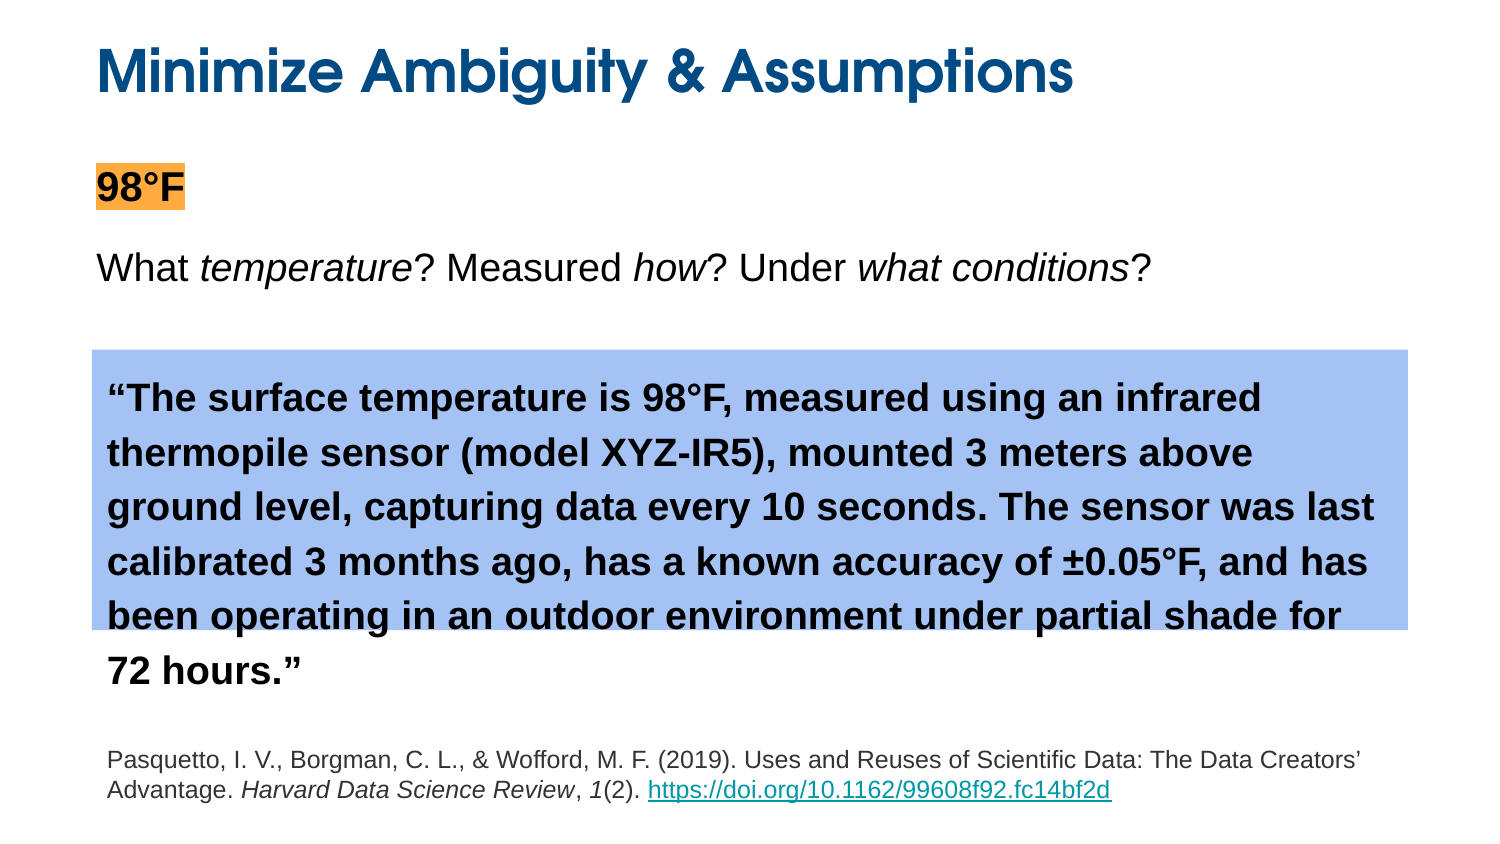

# Minimize Ambiguity & Assumptions
98°F
What temperature? Measured how? Under what conditions?
“The surface temperature is 98°F, measured using an infrared thermopile sensor (model XYZ-IR5), mounted 3 meters above ground level, capturing data every 10 seconds. The sensor was last calibrated 3 months ago, has a known accuracy of ±0.05°F, and has been operating in an outdoor environment under partial shade for 72 hours.”
Pasquetto, I. V., Borgman, C. L., & Wofford, M. F. (2019). Uses and Reuses of Scientific Data: The Data Creators’ Advantage. Harvard Data Science Review, 1(2). https://doi.org/10.1162/99608f92.fc14bf2d